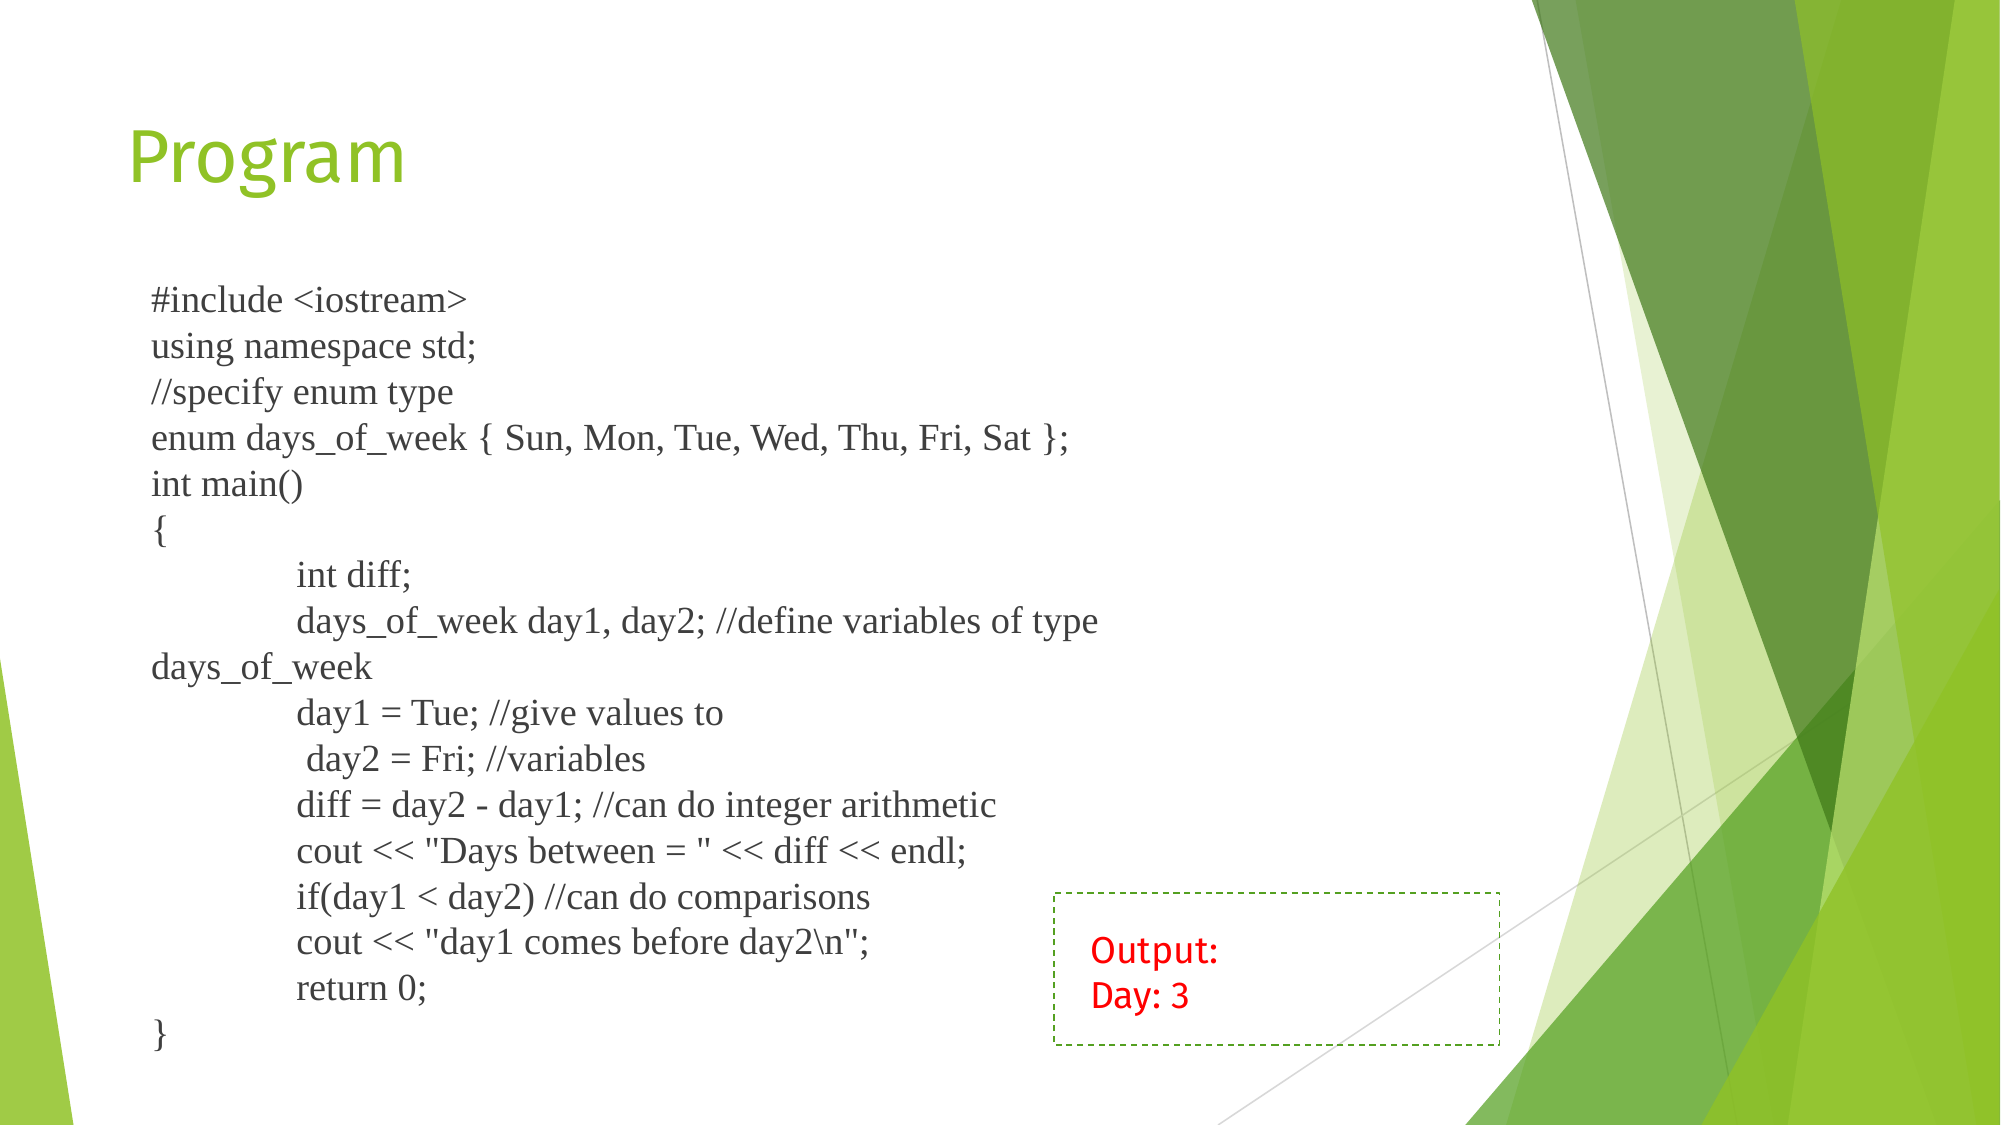

# Program
#include <iostream>
using namespace std;
//specify enum type
enum days_of_week { Sun, Mon, Tue, Wed, Thu, Fri, Sat };
int main()
{
	int diff;
	days_of_week day1, day2; //define variables of type days_of_week
	day1 = Tue; //give values to
	 day2 = Fri; //variables
	diff = day2 - day1; //can do integer arithmetic
	cout << "Days between = " << diff << endl;
	if(day1 < day2) //can do comparisons
		cout << "day1 comes before day2\n";
	return 0;
}

Output:
Day: 3